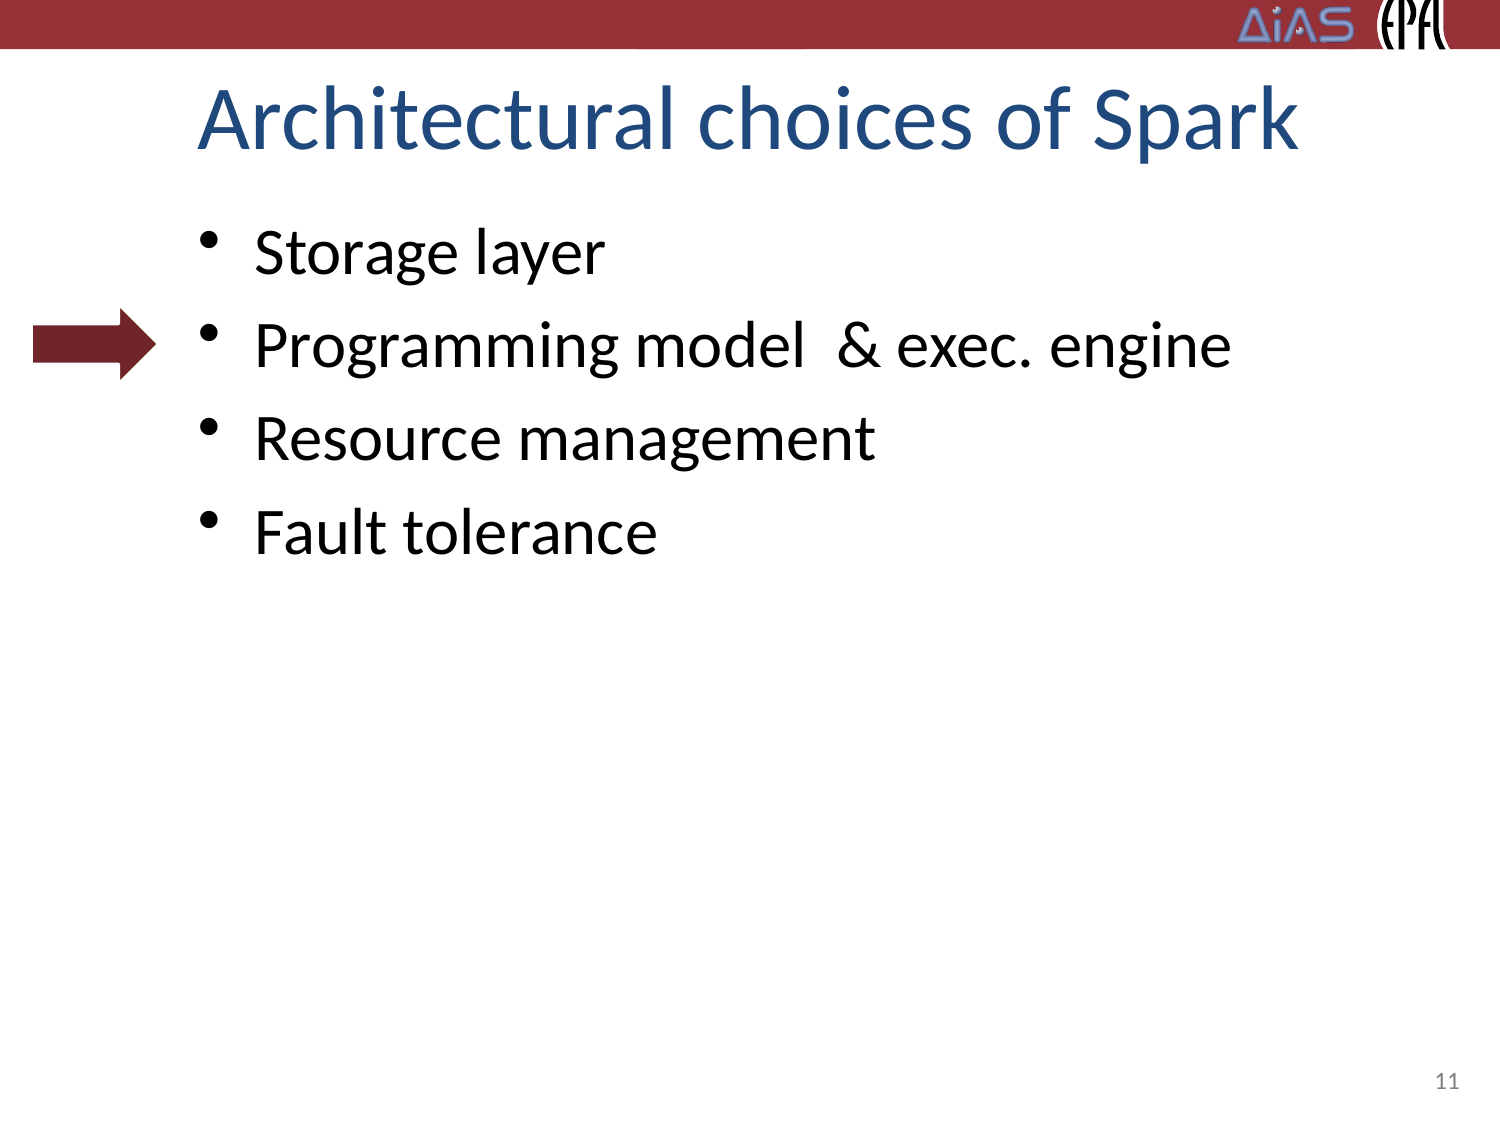

# Architectural choices of Spark
Storage layer
Programming model  & exec. engine
Resource management
Fault tolerance

11